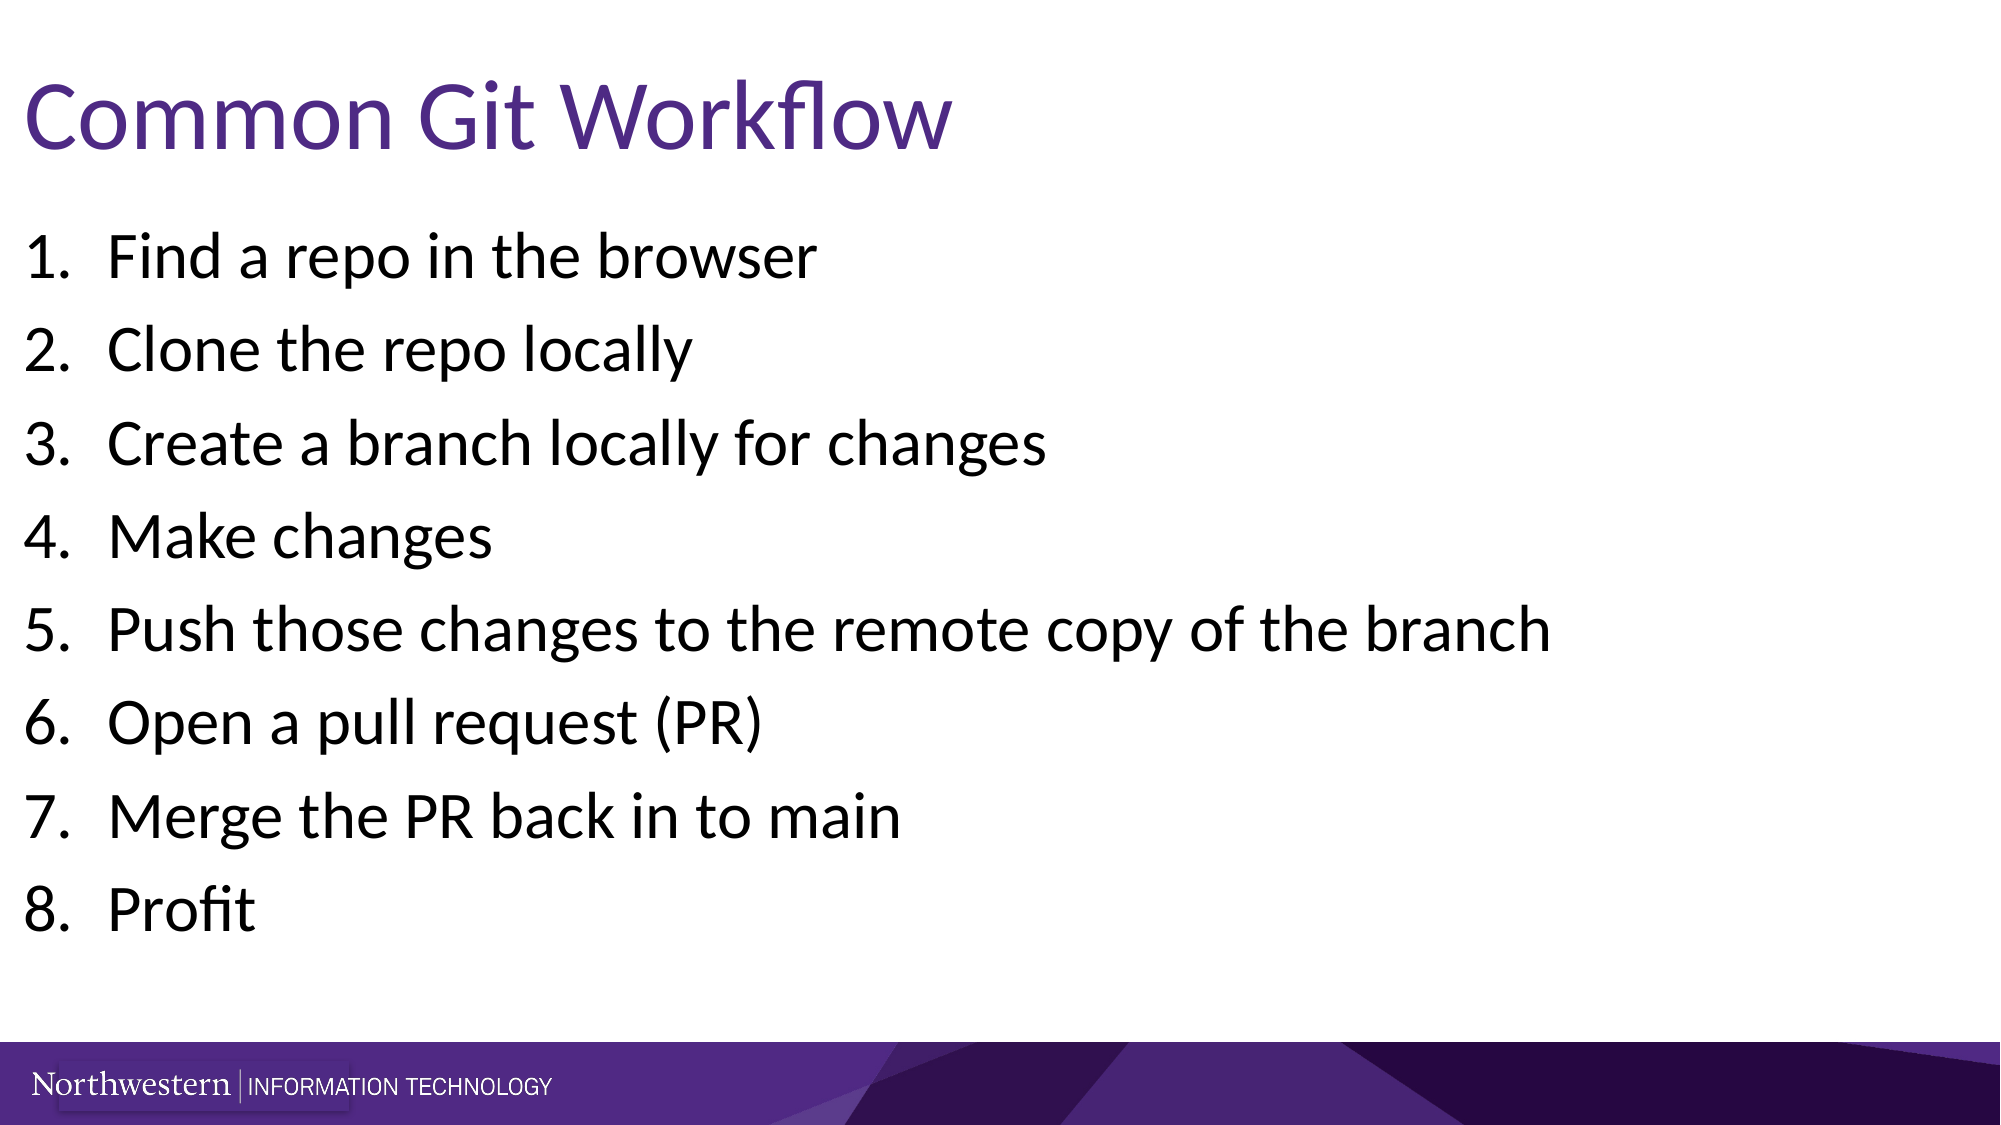

# Common Git Workflow
Find a repo in the browser
Clone the repo locally
Create a branch locally for changes
Make changes
Push those changes to the remote copy of the branch
Open a pull request (PR)
Merge the PR back in to main
Profit